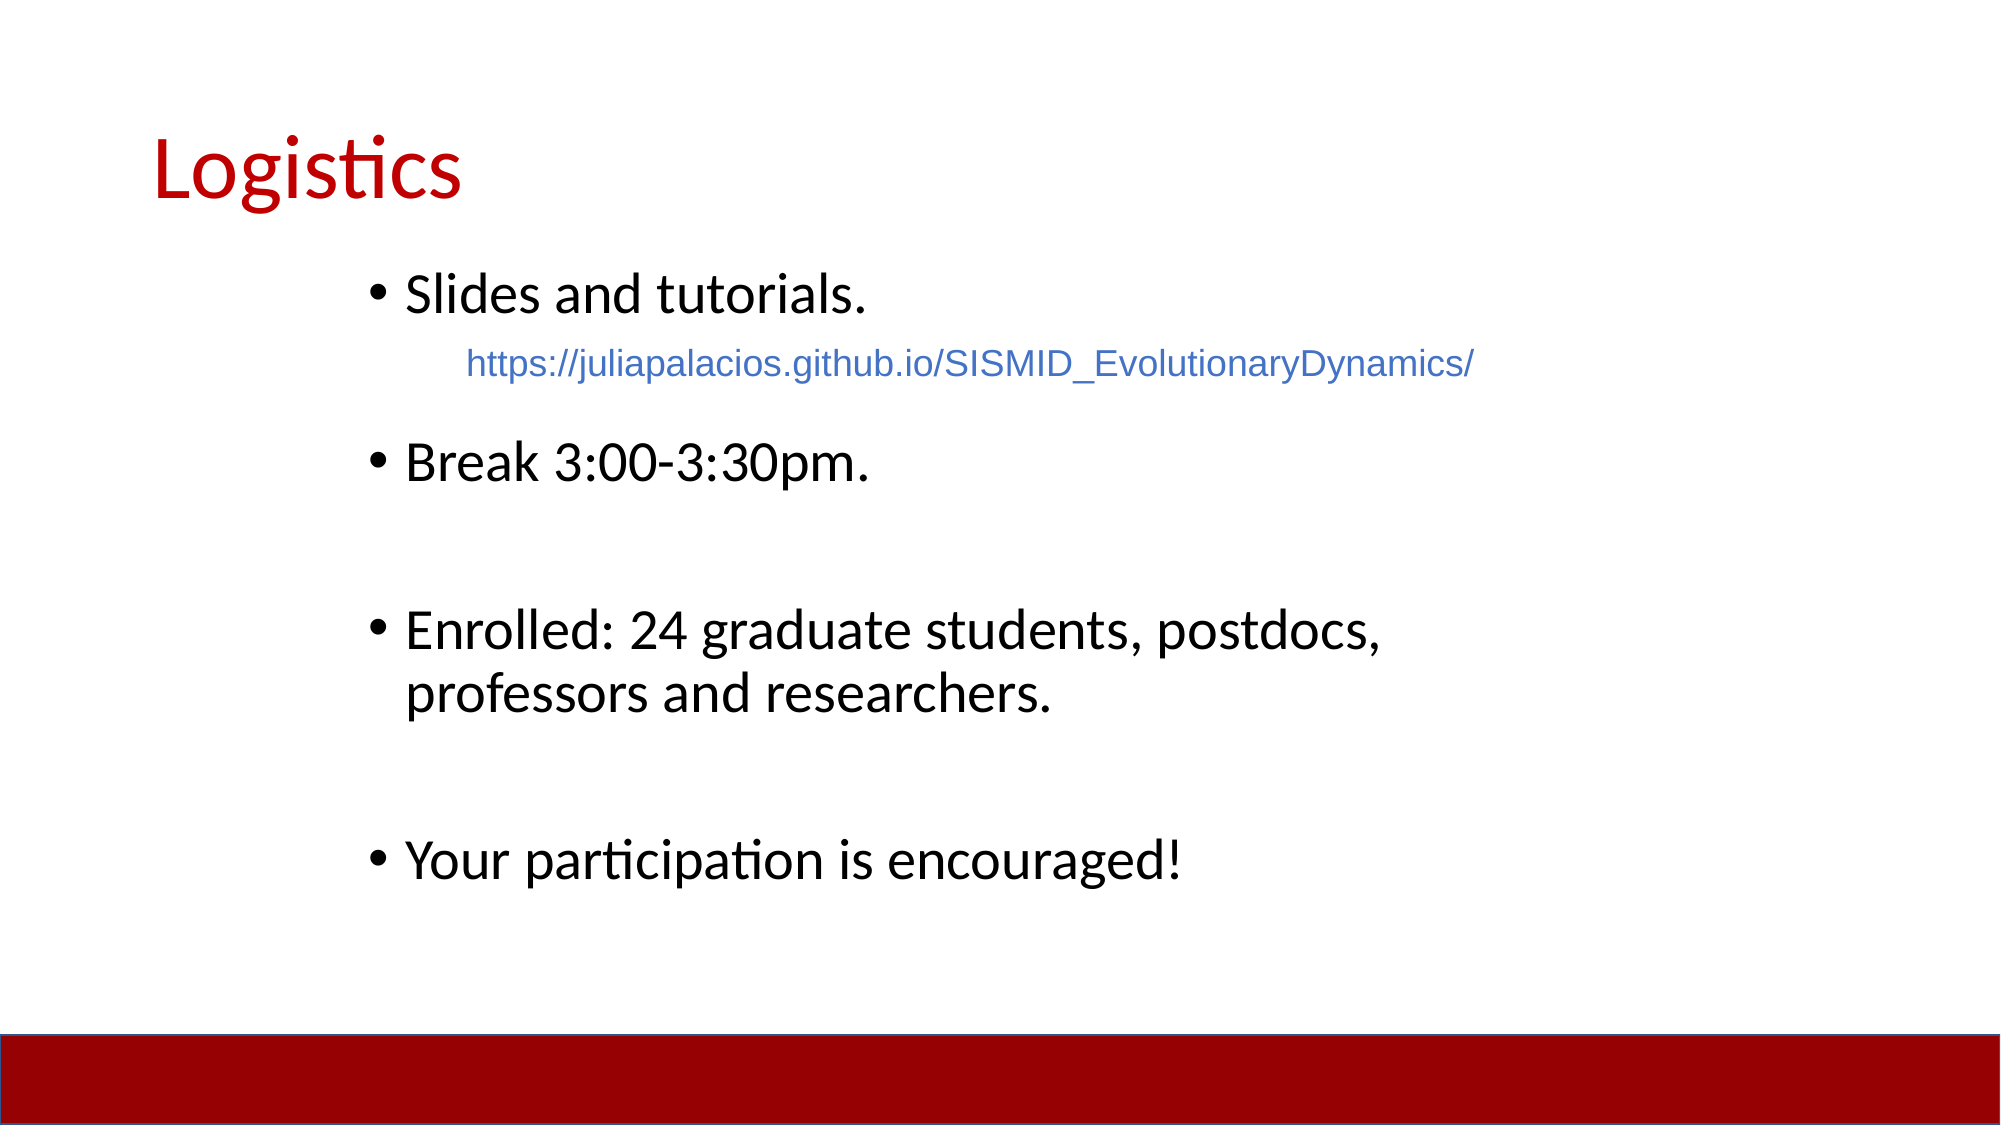

# Logistics
Slides and tutorials.

Break 3:00-3:30pm.

Enrolled: 24 graduate students, postdocs, professors and researchers.

Your participation is encouraged!
https://juliapalacios.github.io/SISMID_EvolutionaryDynamics/